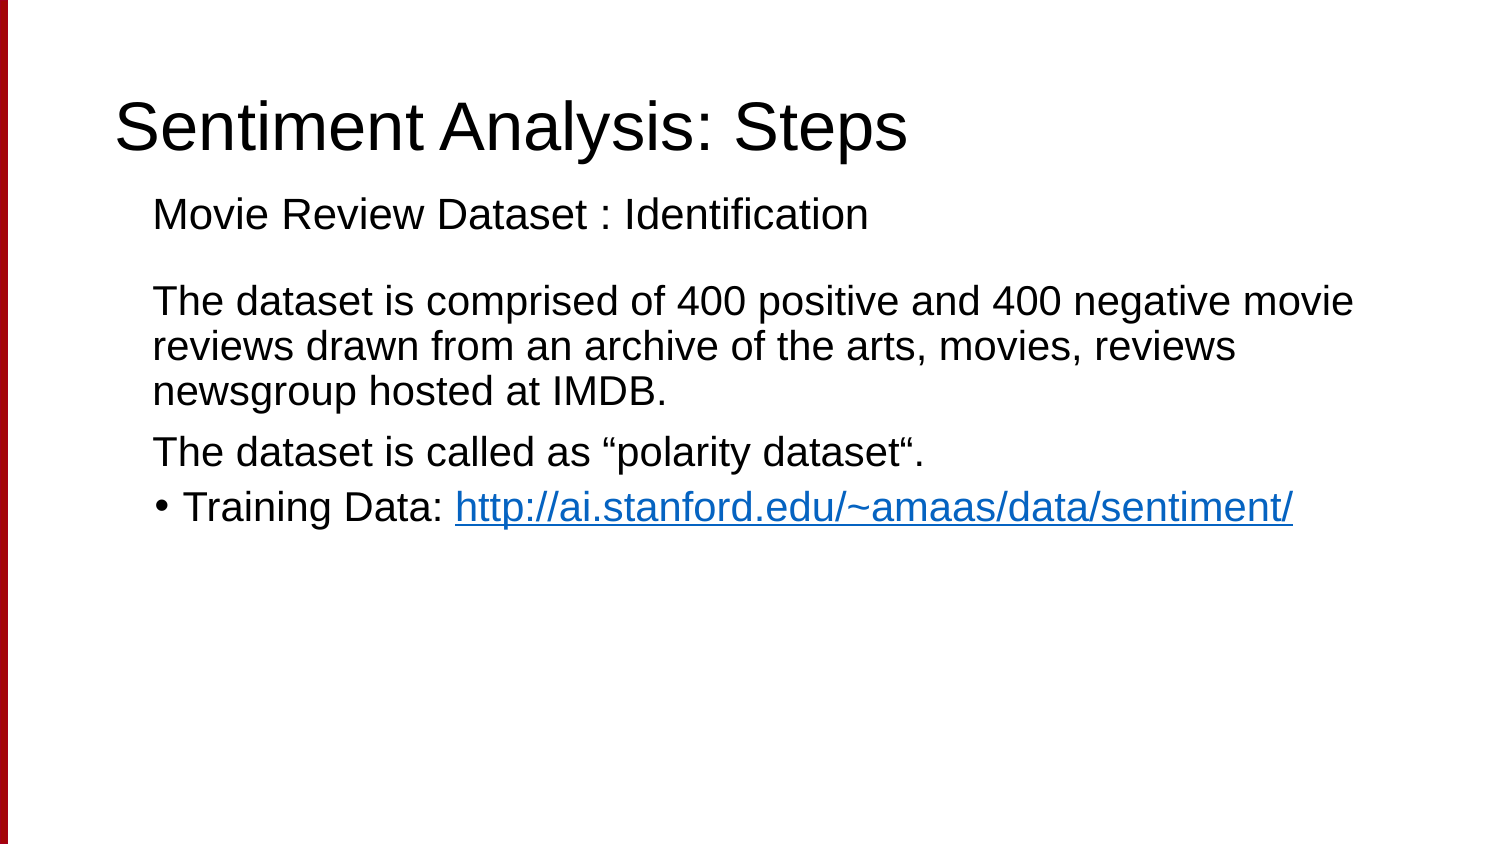

Sentiment Analysis: Steps
Movie Review Dataset : Identification
The dataset is comprised of 400 positive and 400 negative movie reviews drawn from an archive of the arts, movies, reviews newsgroup hosted at IMDB.
The dataset is called as “polarity dataset“.
Training Data: http://ai.stanford.edu/~amaas/data/sentiment/